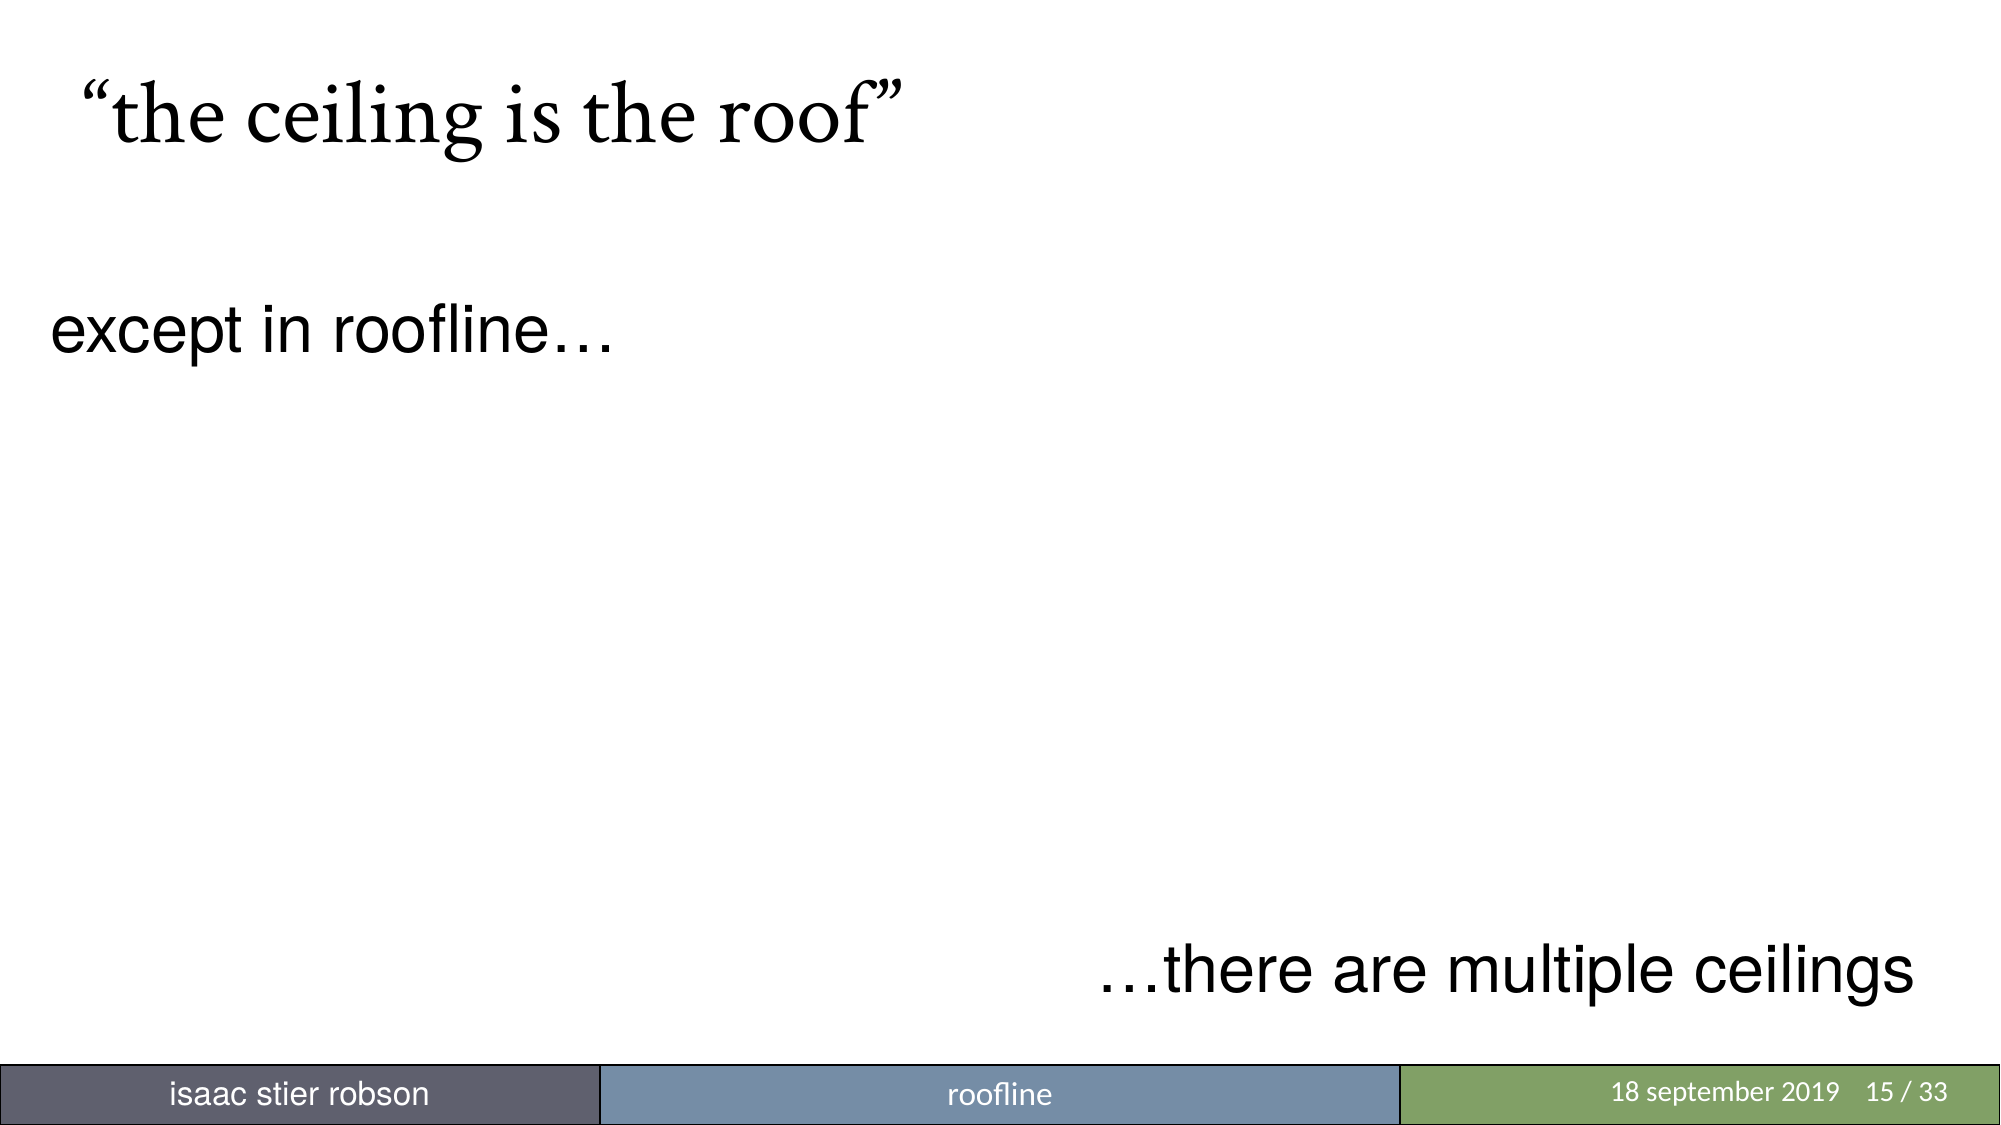

# “the ceiling is the roof”
except in roofline…

					…there are multiple ceilings
isaac stier robson
roofline
	       18 september 2019	15 / 33